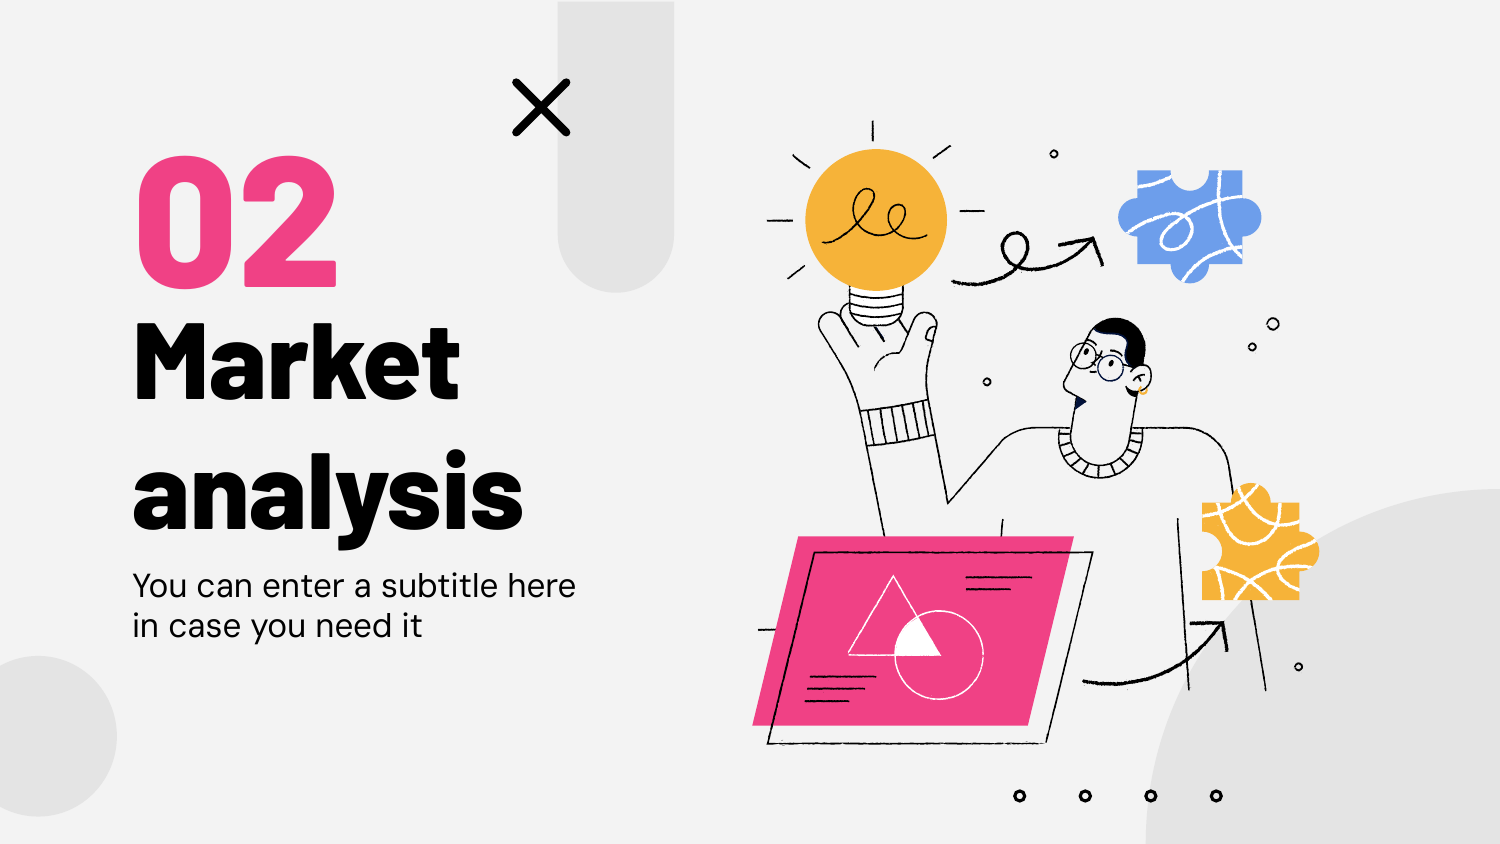

02

# Market analysis
You can enter a subtitle here in case you need it